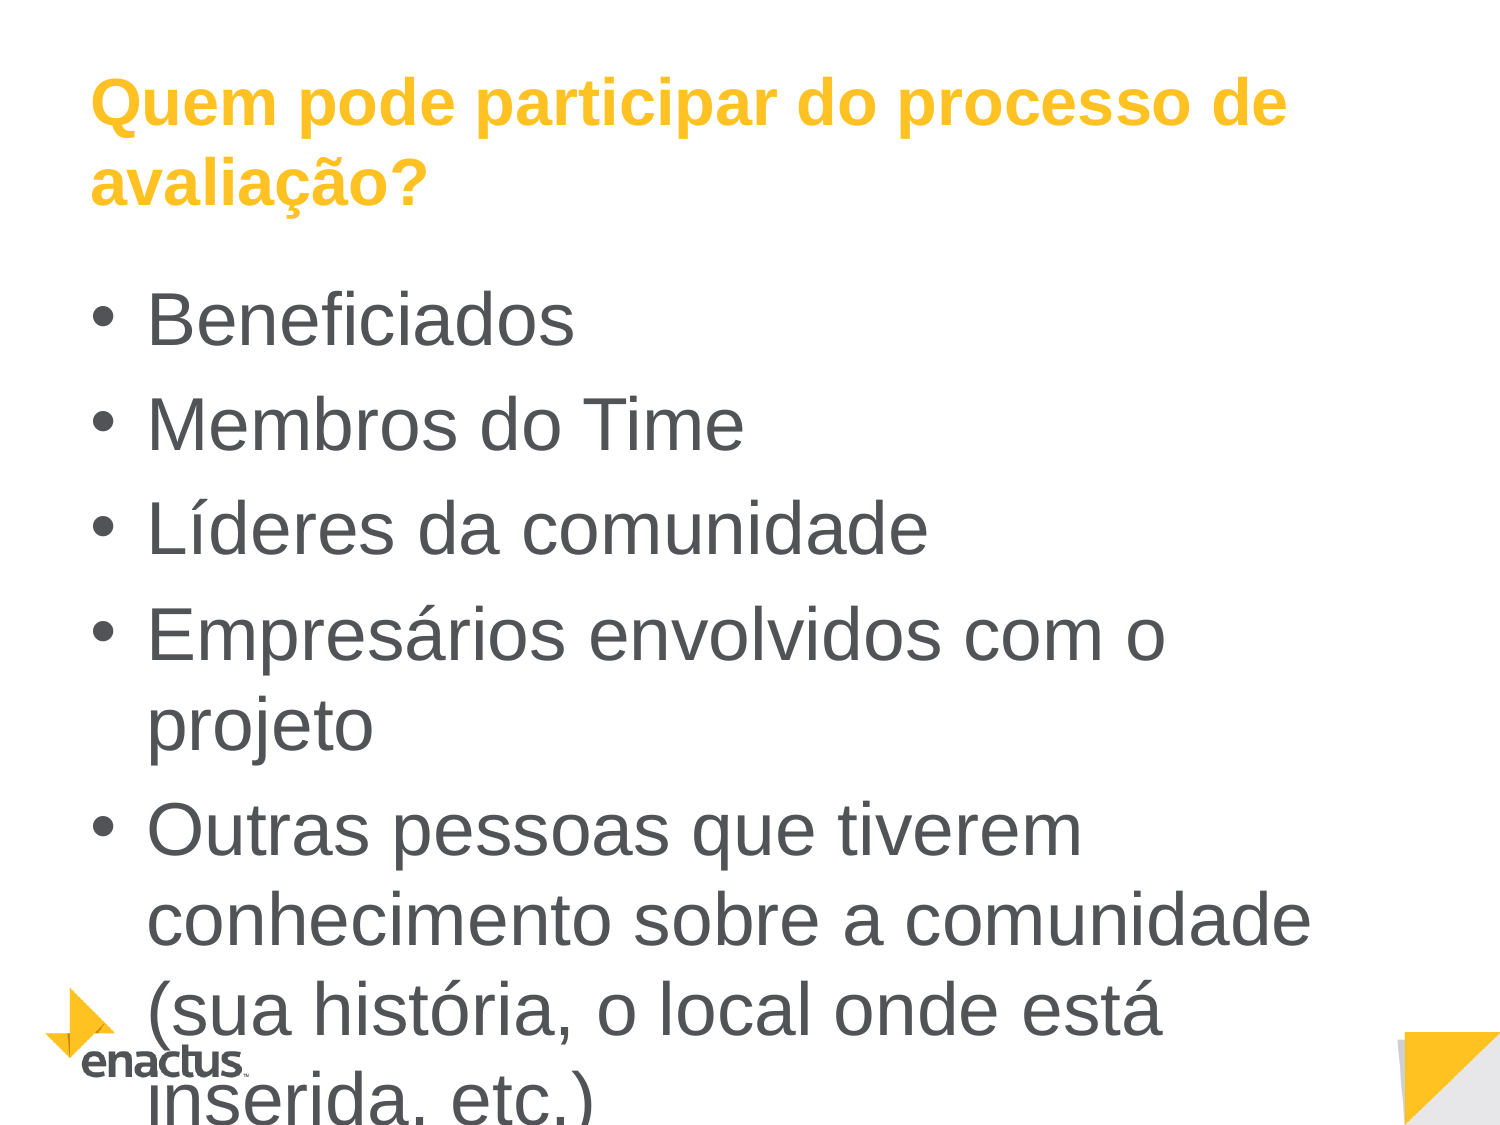

# Quem pode participar do processo de avaliação?
Beneficiados
Membros do Time
Líderes da comunidade
Empresários envolvidos com o projeto
Outras pessoas que tiverem conhecimento sobre a comunidade (sua história, o local onde está inserida, etc.)